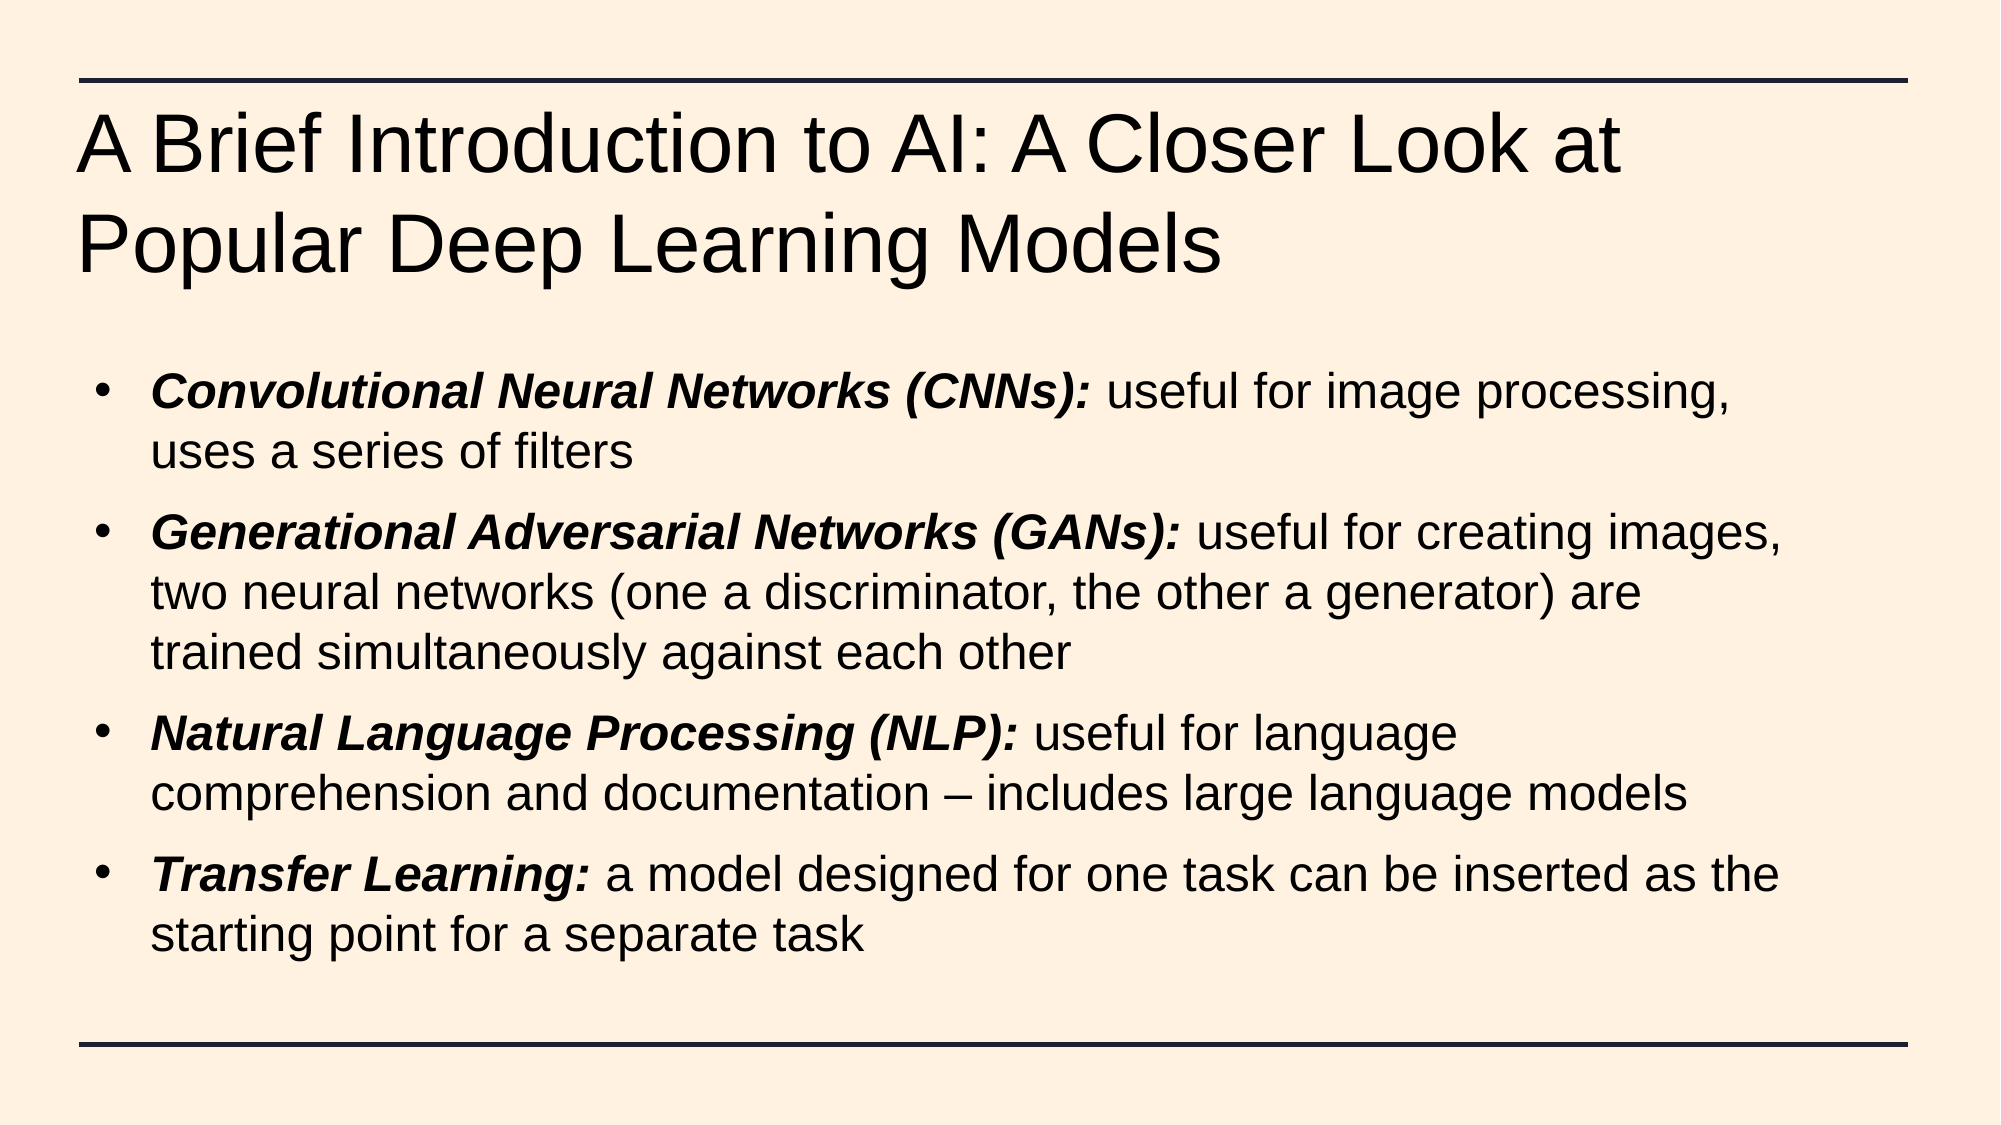

# A Brief Introduction to AI: A Closer Look at Popular Deep Learning Models

Convolutional Neural Networks (CNNs): useful for image processing, uses a series of filters
Generational Adversarial Networks (GANs): useful for creating images, two neural networks (one a discriminator, the other a generator) are trained simultaneously against each other
Natural Language Processing (NLP): useful for language comprehension and documentation – includes large language models
Transfer Learning: a model designed for one task can be inserted as the starting point for a separate task